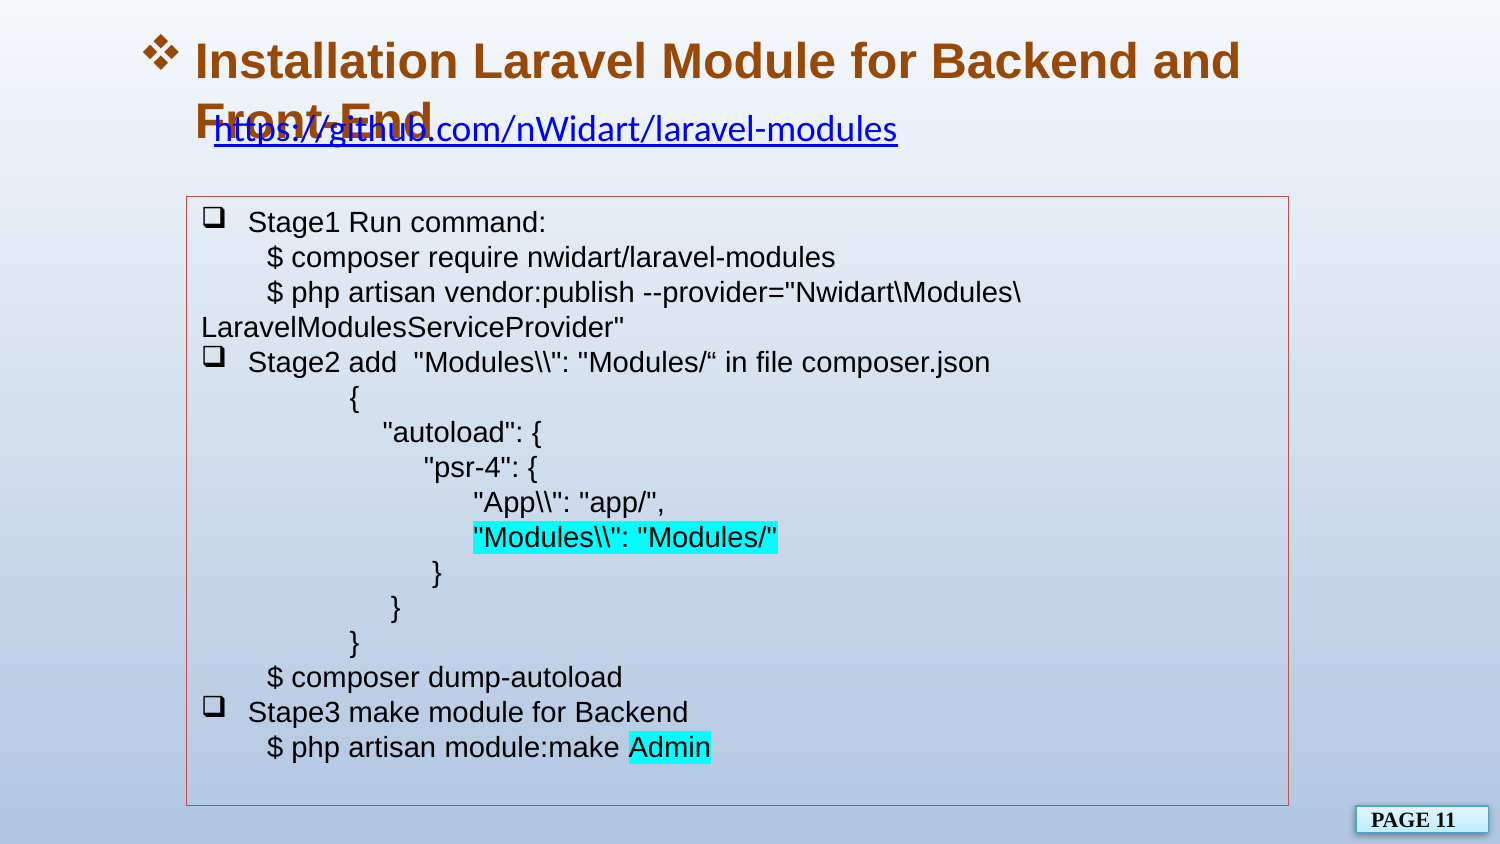

Installation Laravel Module for Backend and Front-End
https://github.com/nWidart/laravel-modules
Stage1 Run command:
        $ composer require nwidart/laravel-modules
        $ php artisan vendor:publish --provider="Nwidart\Modules\LaravelModulesServiceProvider"
Stage2 add  "Modules\\": "Modules/“ in file composer.json
                  {
                      "autoload": {
                           "psr-4": {
                                 "App\\": "app/",
                                 "Modules\\": "Modules/"
                            }
                       }
                  }
        $ composer dump-autoload
Stape3 make module for Backend
        $ php artisan module:make Admin

PAGE 11